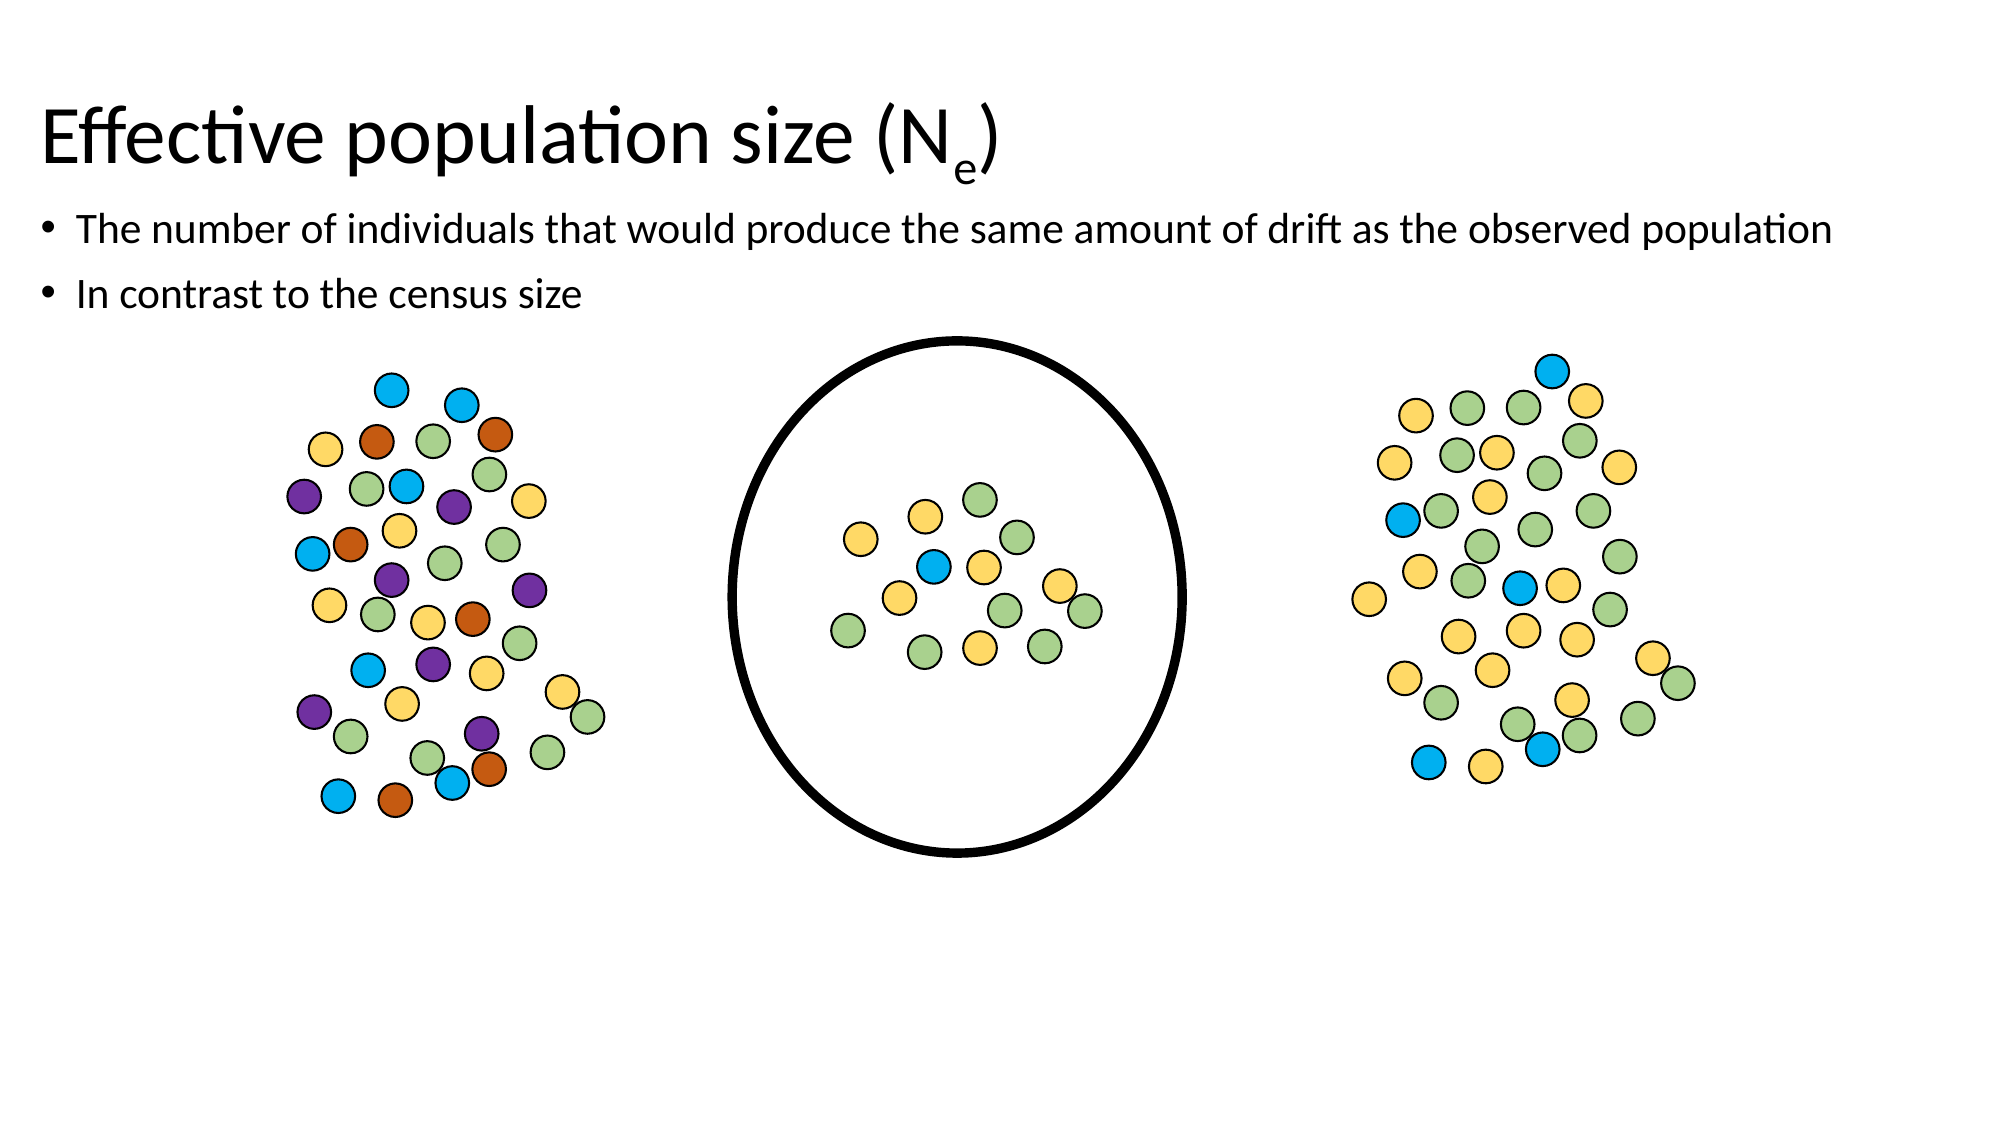

# Effective population size (Ne)
The number of individuals that would produce the same amount of drift as the observed population
In contrast to the census size